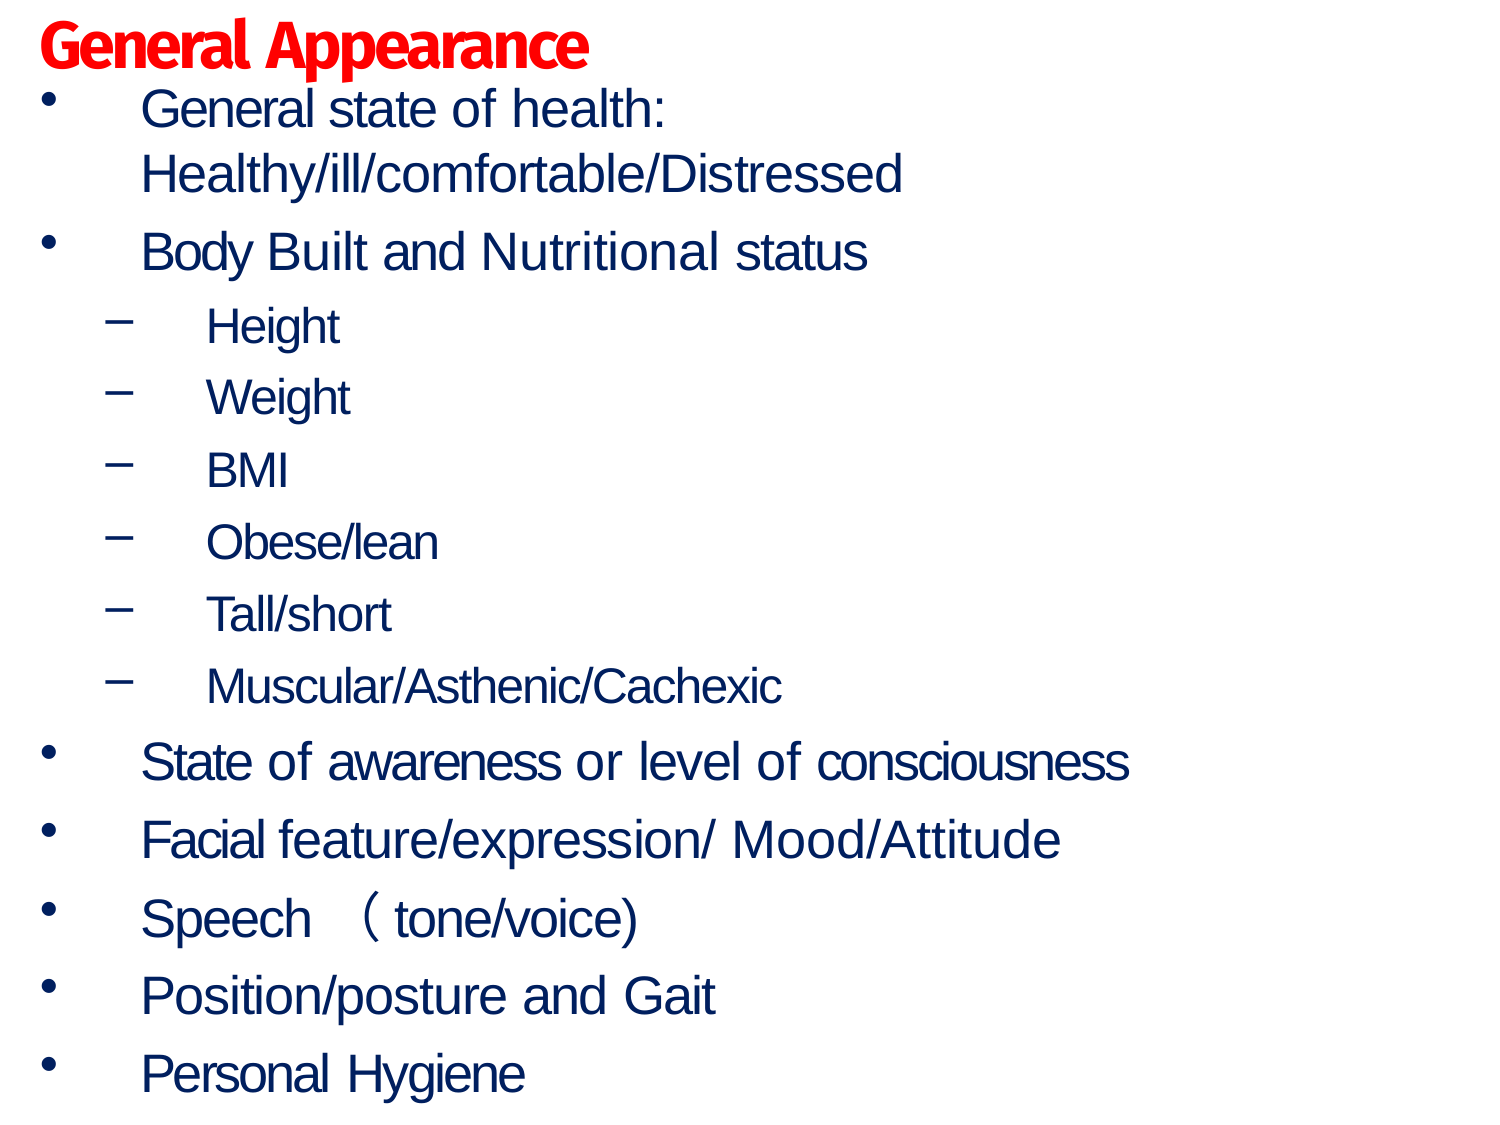

# General Appearance
General state of health: Healthy/ill/comfortable/Distressed
Body Built and Nutritional status
Height
Weight
BMI
Obese/lean
Tall/short
Muscular/Asthenic/Cachexic
State of awareness or level of consciousness
Facial feature/expression/ Mood/Attitude
Speech（tone/voice)
Position/posture and Gait
Personal Hygiene
Breath/Odor